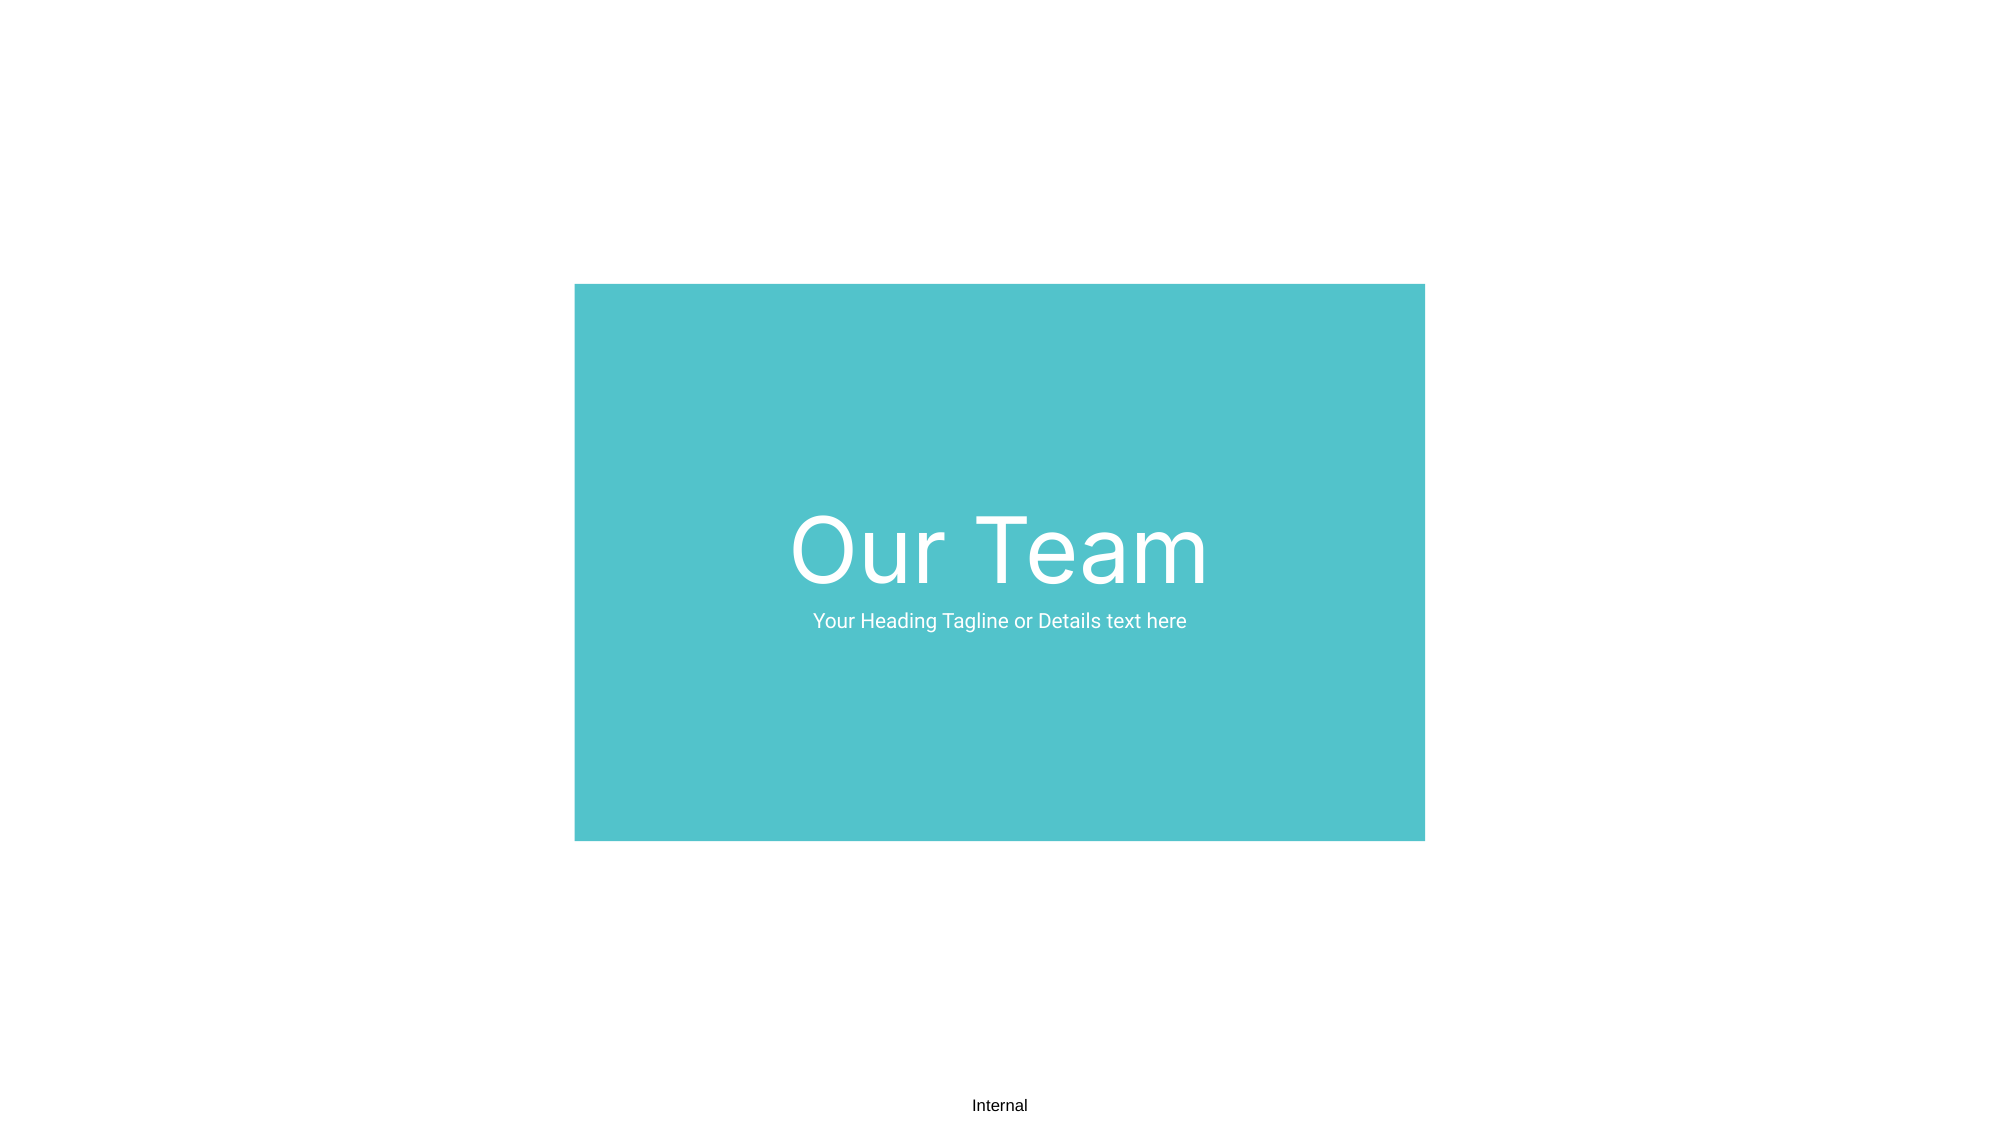

Our Team

Your Heading Tagline or Details text here